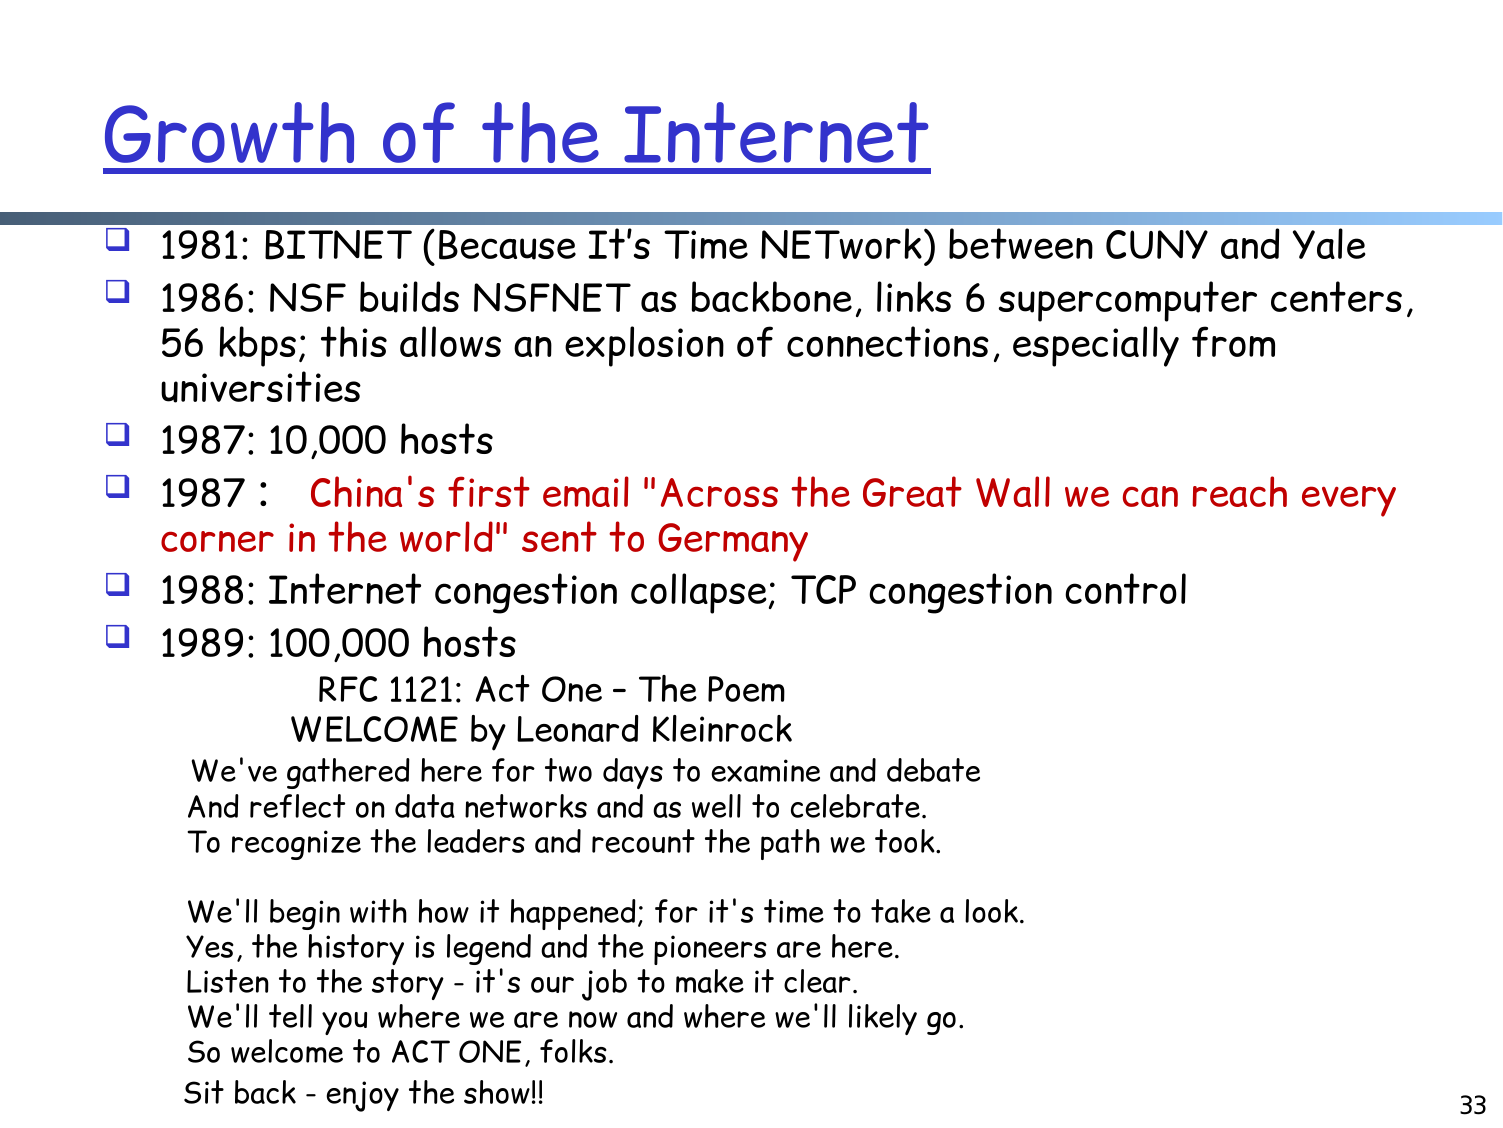

# Growth of the Internet
1981: BITNET (Because It’s Time NETwork) between CUNY and Yale
1986: NSF builds NSFNET as backbone, links 6 supercomputer centers,  56 kbps; this allows an explosion of connections, especially from universities
1987: 10,000 hosts
1987： China's first email "Across the Great Wall we can reach every corner in the world" sent to Germany
1988: Internet congestion collapse; TCP congestion control
1989: 100,000 hosts
              RFC 1121: Act One – The Poem
             WELCOME by Leonard Kleinrock
   We've gathered here for two days to examine and debate
   And reflect on data networks and as well to celebrate.
   To recognize the leaders and recount the path we took.
   We'll begin with how it happened; for it's time to take a look.
   Yes, the history is legend and the pioneers are here.
   Listen to the story - it's our job to make it clear.
   We'll tell you where we are now and where we'll likely go.
   So welcome to ACT ONE, folks.
         Sit back - enjoy the show!!
33